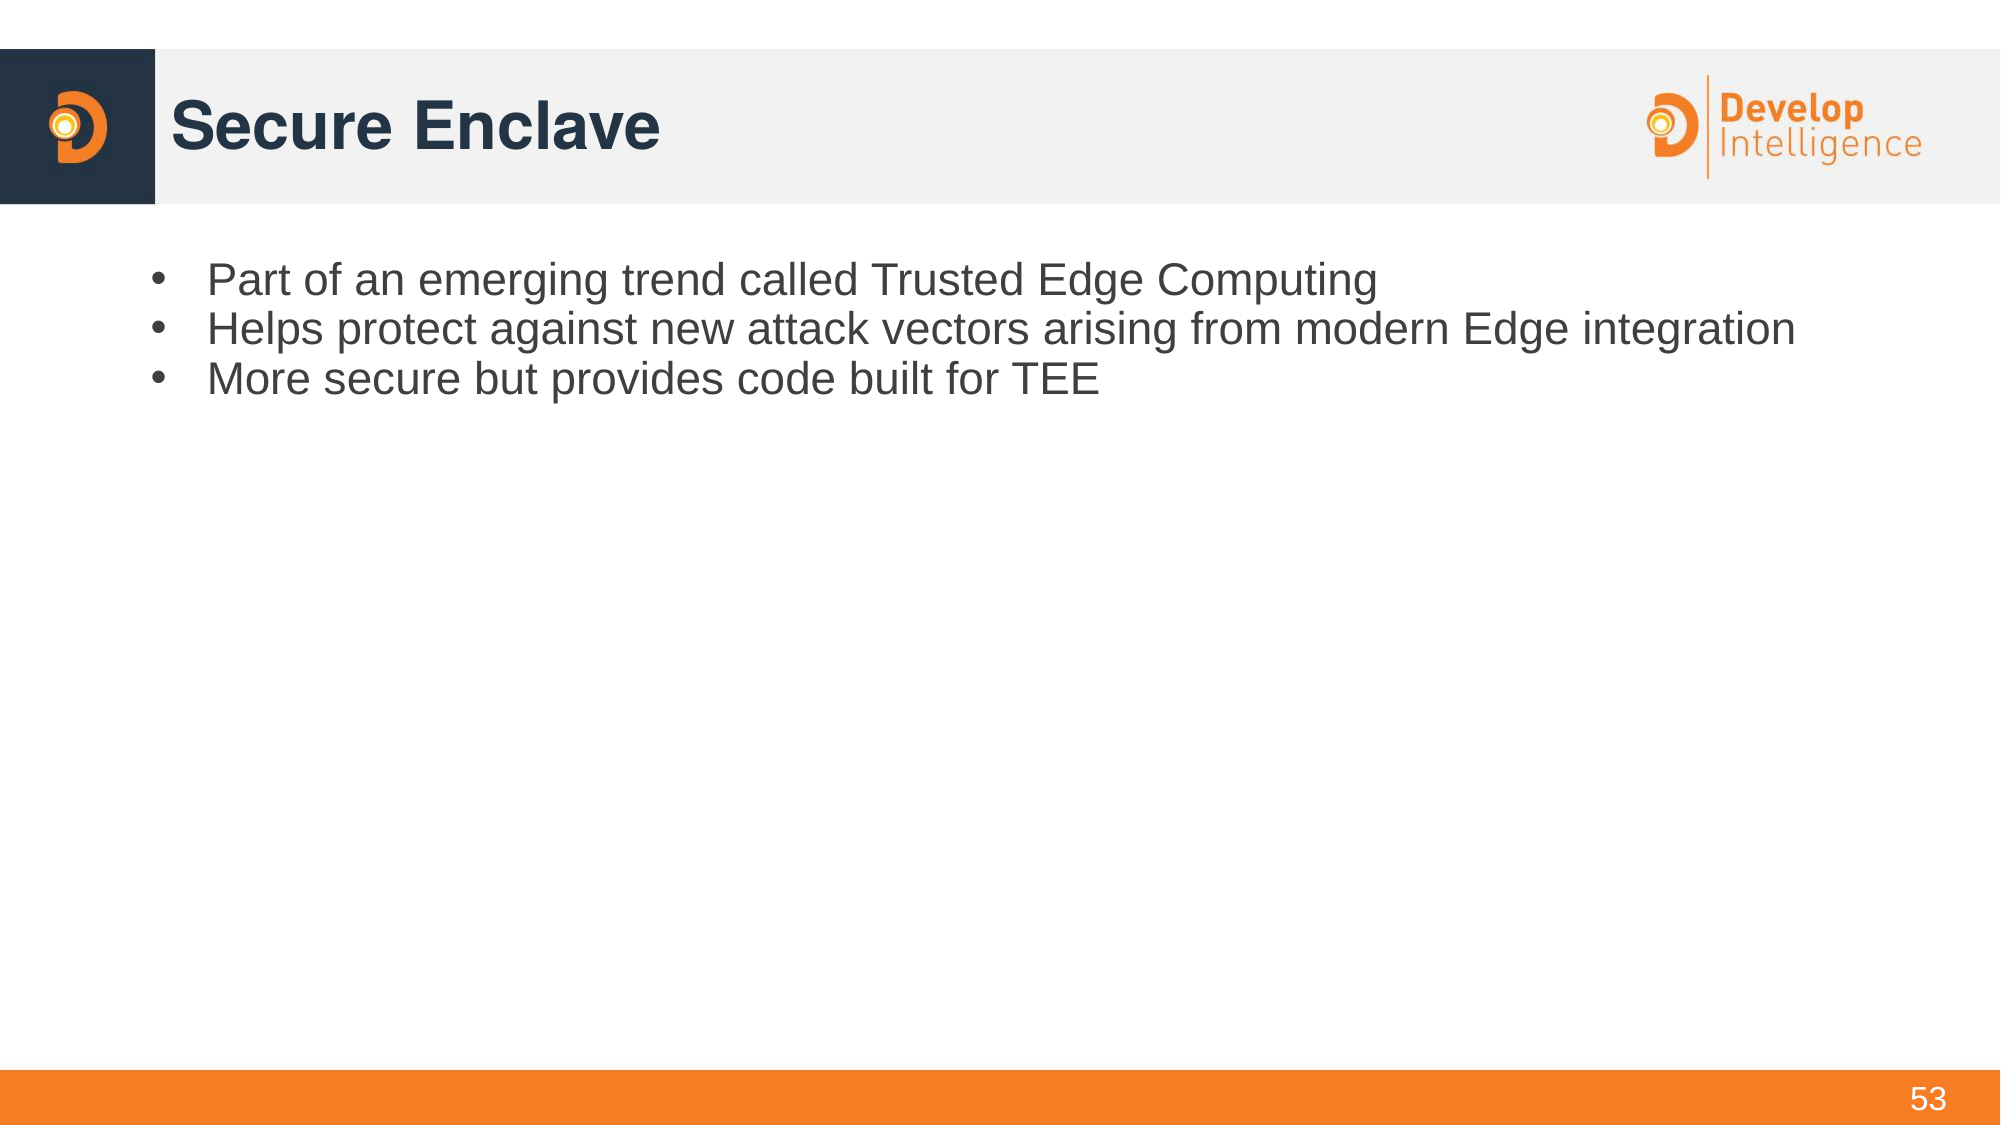

# Secure Enclave
Part of an emerging trend called Trusted Edge Computing
Helps protect against new attack vectors arising from modern Edge integration
More secure but provides code built for TEE

53